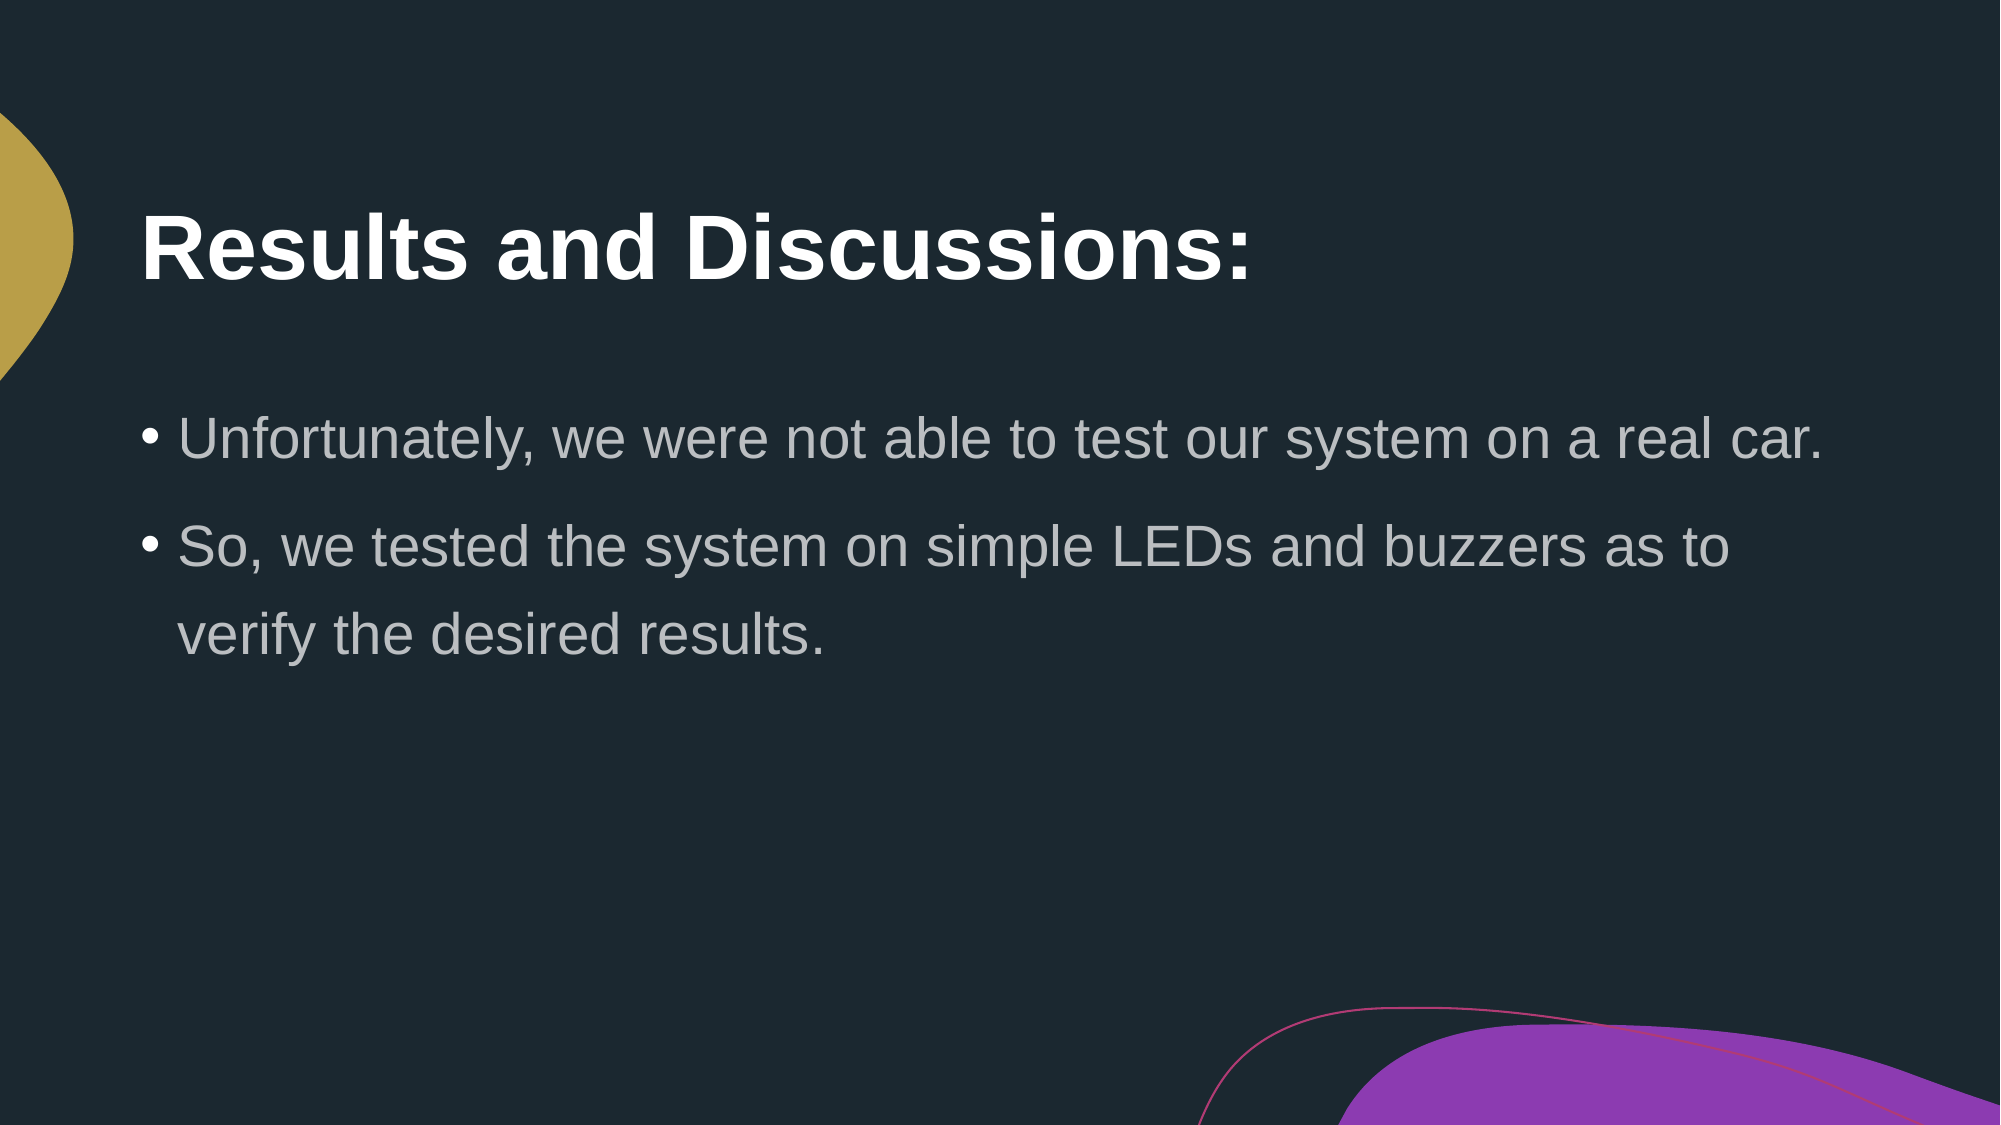

# Results and Discussions:
Unfortunately, we were not able to test our system on a real car.
So, we tested the system on simple LEDs and buzzers as to verify the desired results.